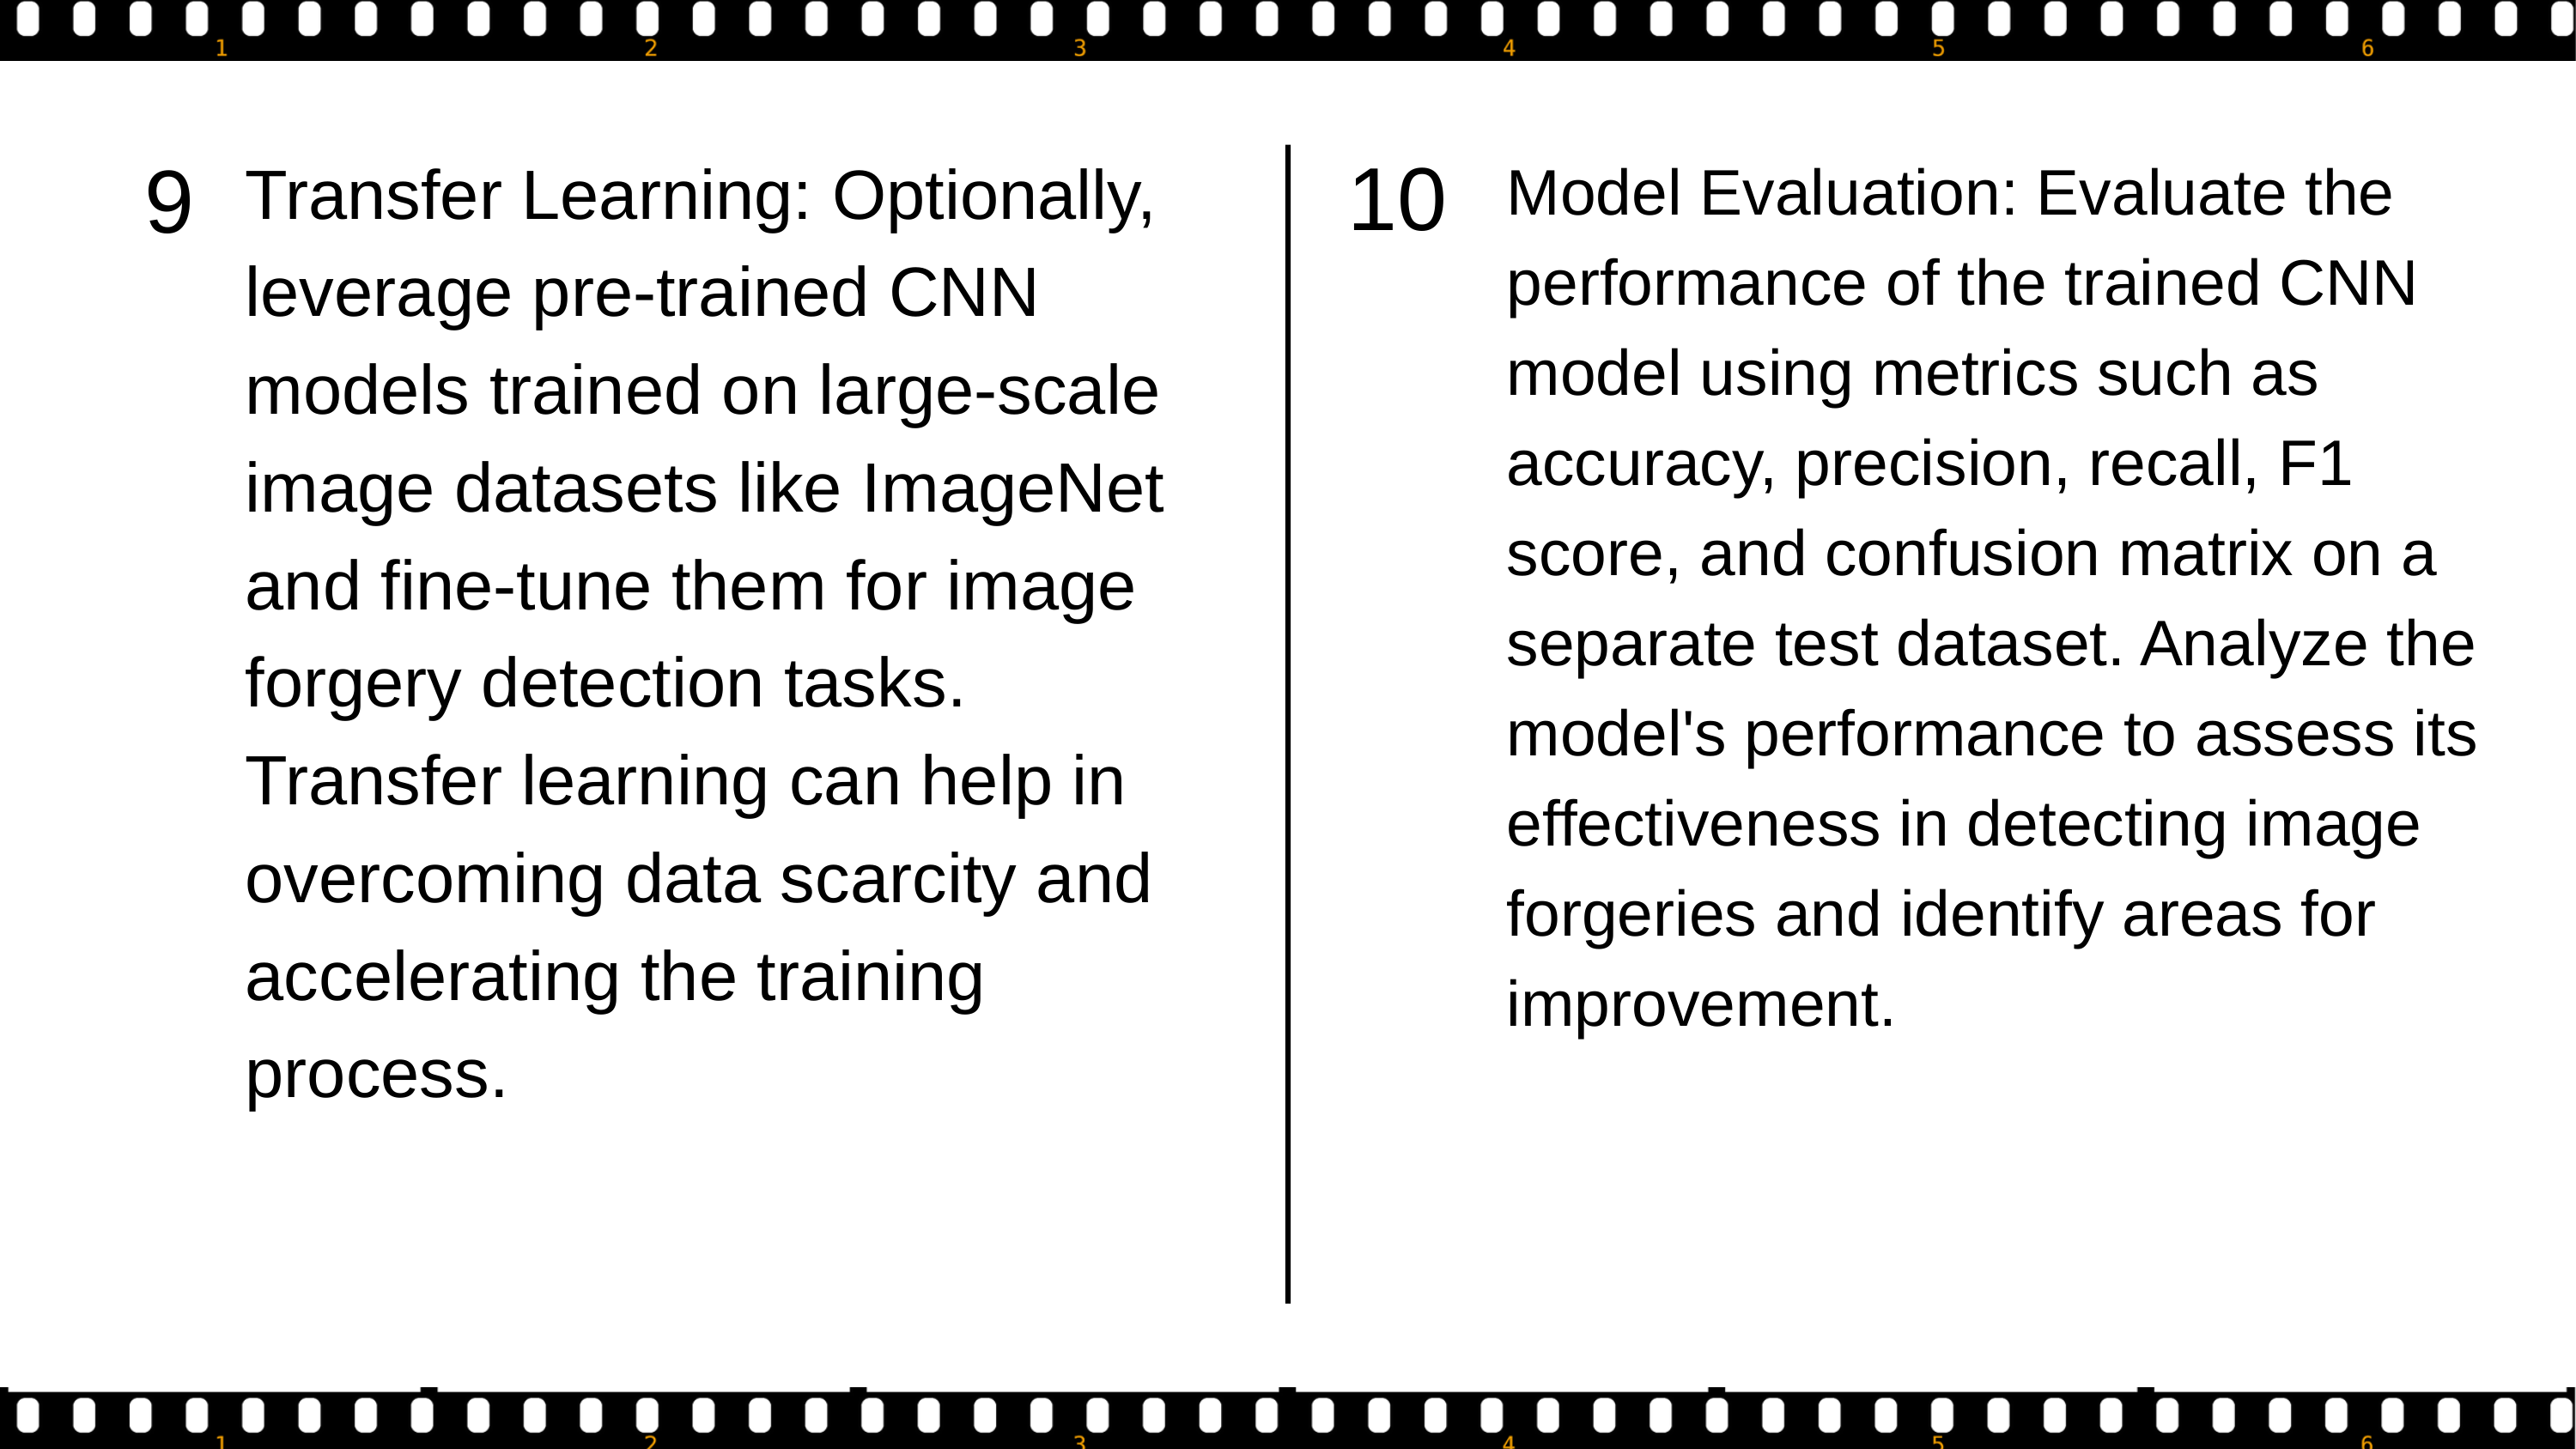

Transfer Learning: Optionally, leverage pre-trained CNN models trained on large-scale image datasets like ImageNet and fine-tune them for image forgery detection tasks. Transfer learning can help in overcoming data scarcity and accelerating the training process.
Model Evaluation: Evaluate the performance of the trained CNN model using metrics such as accuracy, precision, recall, F1 score, and confusion matrix on a separate test dataset. Analyze the model's performance to assess its effectiveness in detecting image forgeries and identify areas for improvement.

10
9